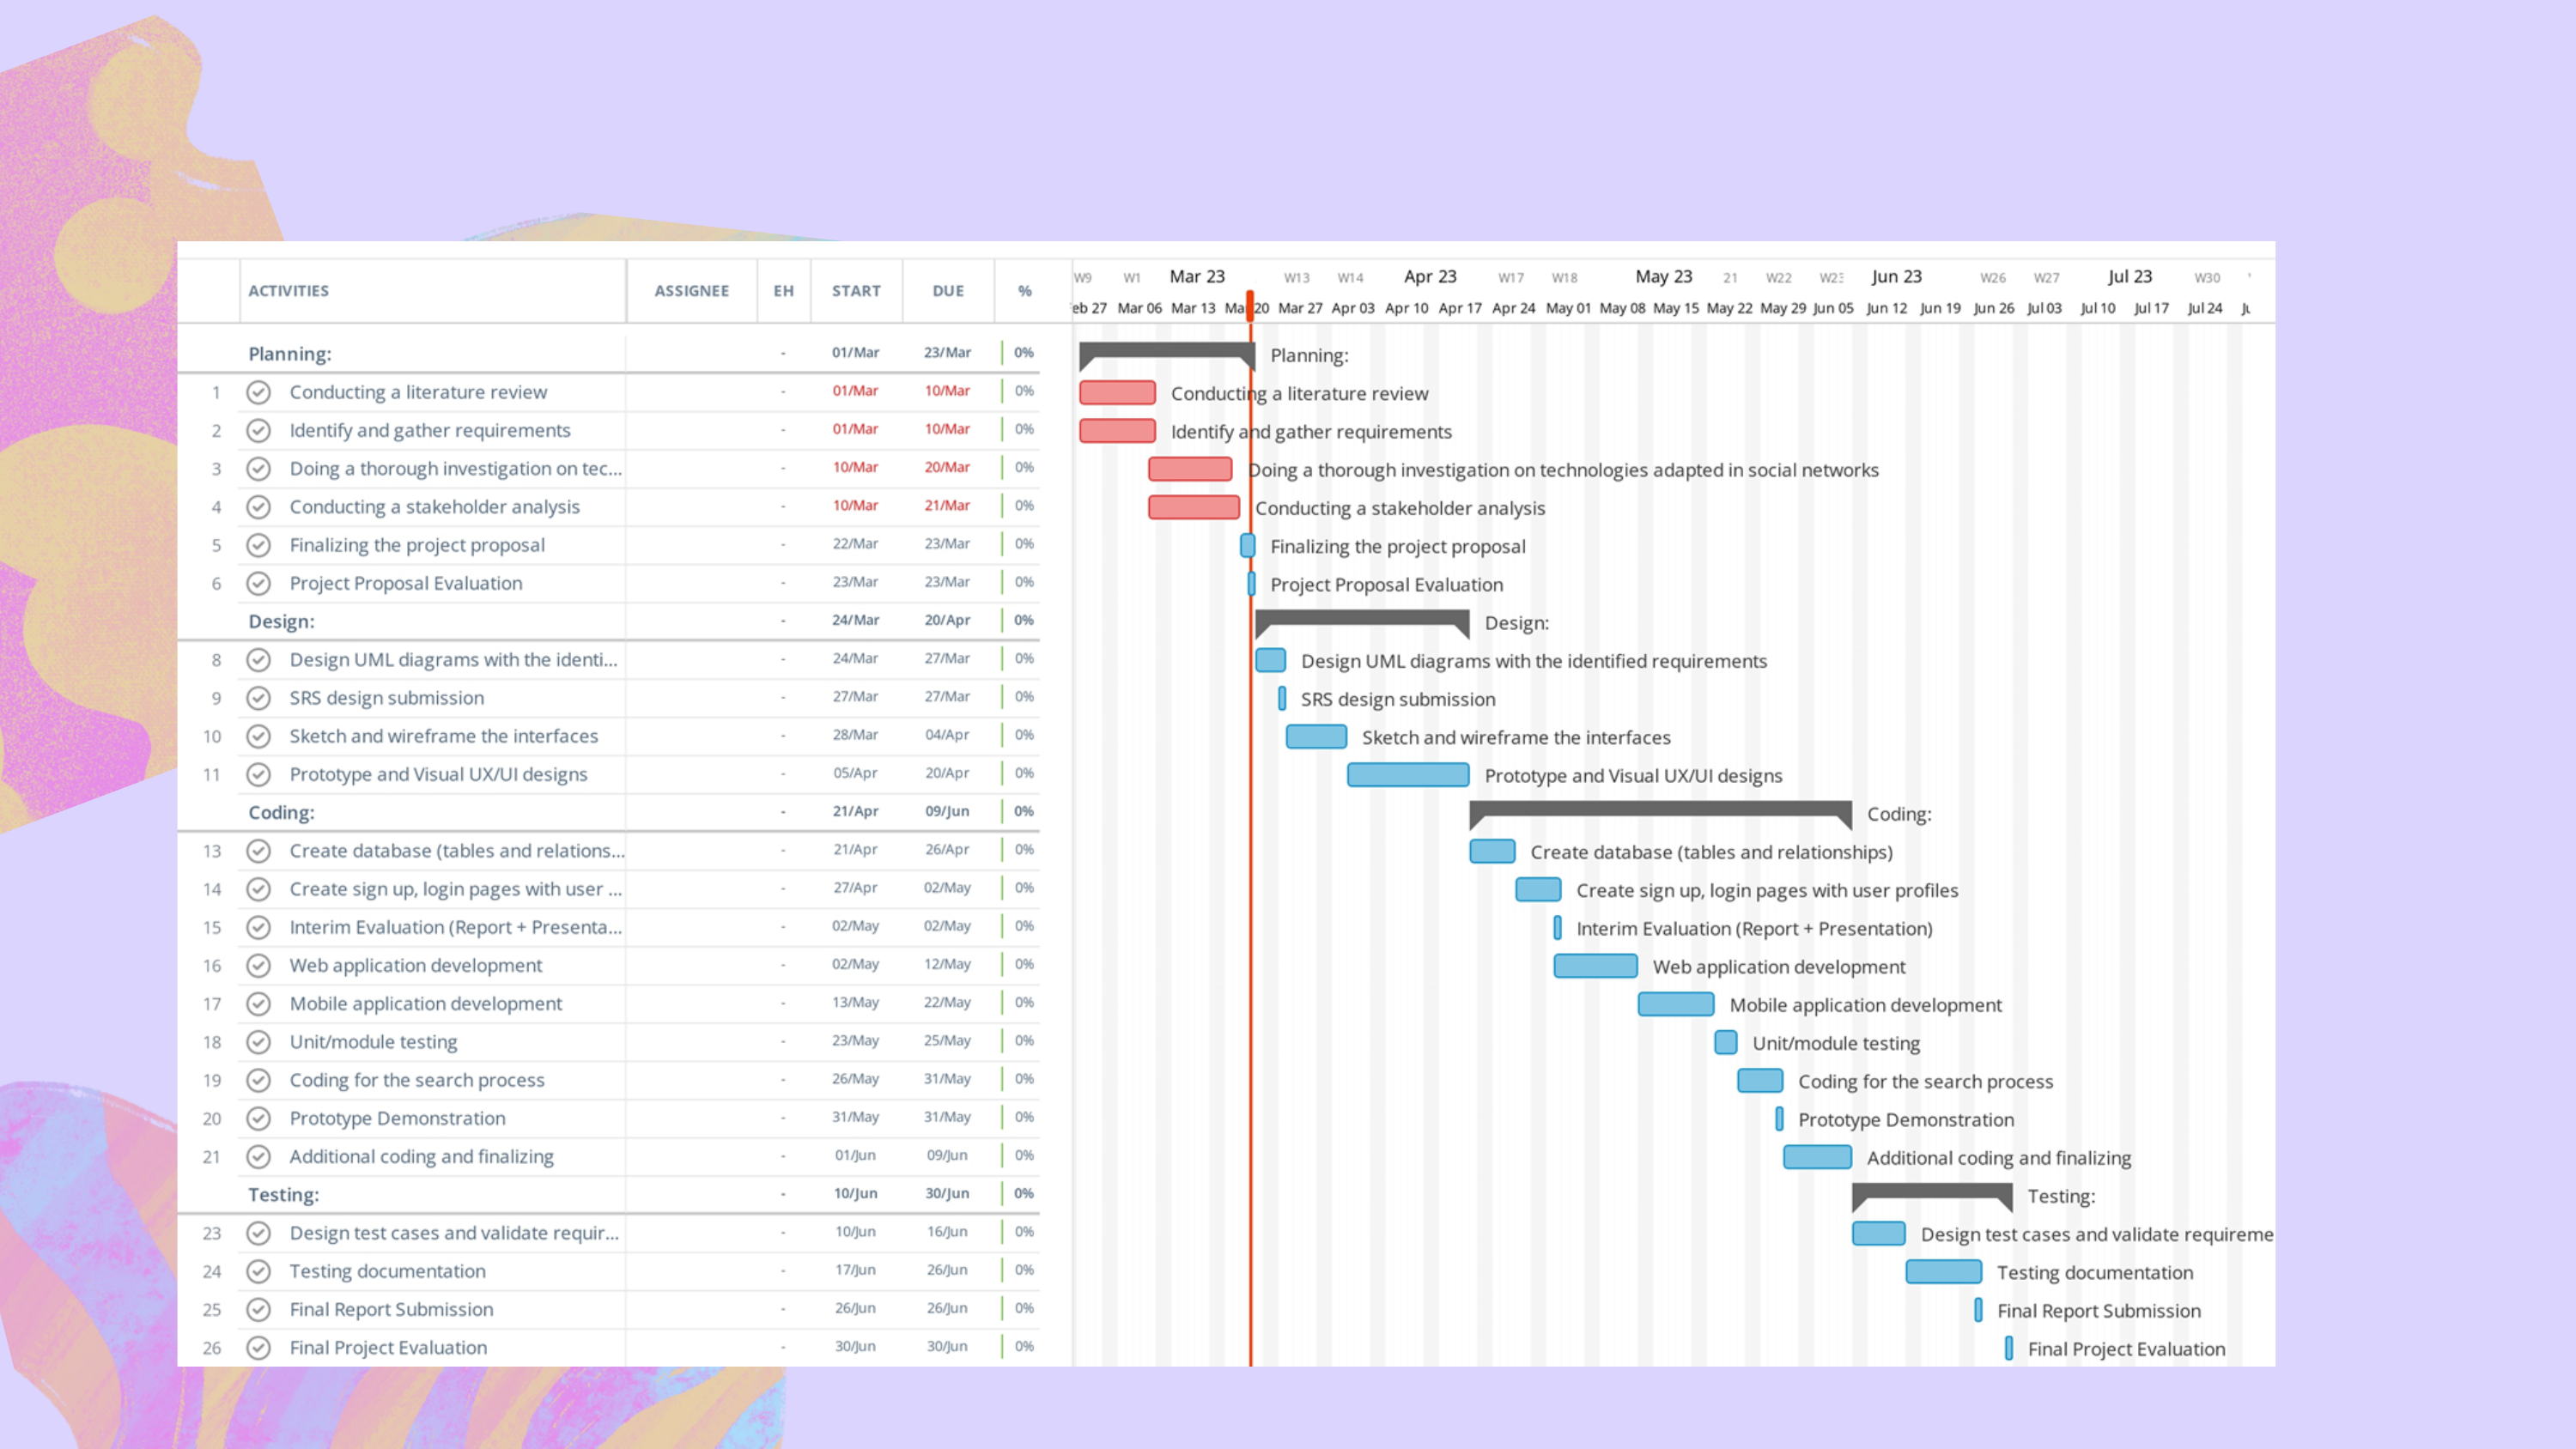

| Hardware | Desktop - allows users to do operations using the Graphical user interfaces (GUI). |
| --- | --- |
| Languages | Python – use to develop the back end of a web application. |
| Languages | Java Script - use to make web pages more dynamic. |
| Languages | HTML – use to structure the web page and its content. |
| Languages | CSS – use to create different layouts on web pages. |
| Platforms | Django – is a framework used to develop the backend of a web application. |
| Database | SQLite - Is a lightweight, serverless, and self-contained database engine that is suitable for projects with low to moderate database traffic. |
| Development Environment | VSCode - is a free, open-source code editor known for its simplicity, speed, and extensibility. |
6. Project Schedule
Initial Project Plan